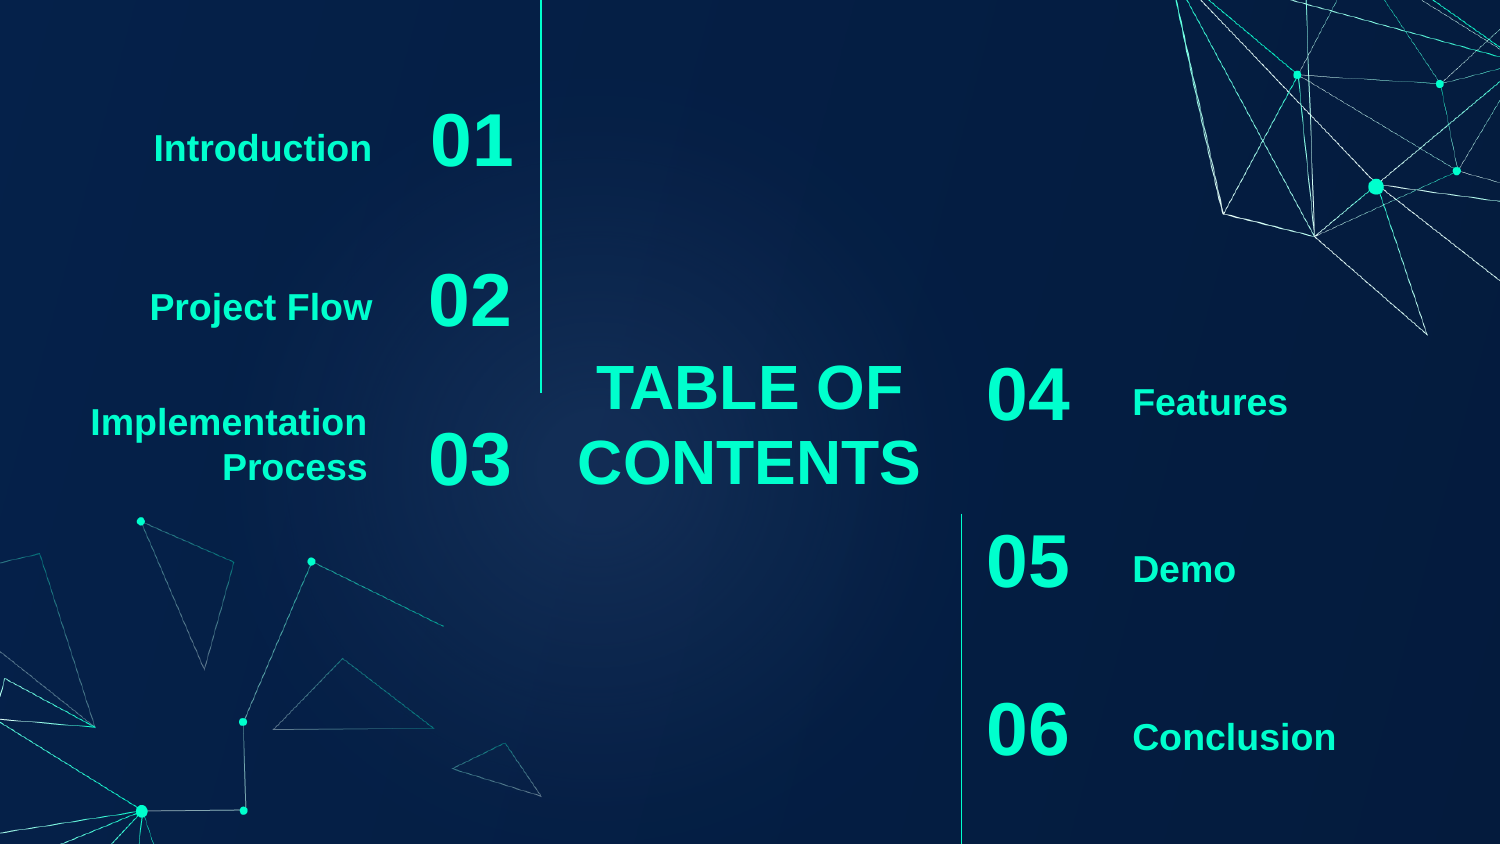

Introduction
01
02
Project Flow
Features
04
# TABLE OF CONTENTS
03
Implementation Process
Demo
05
Conclusion
06